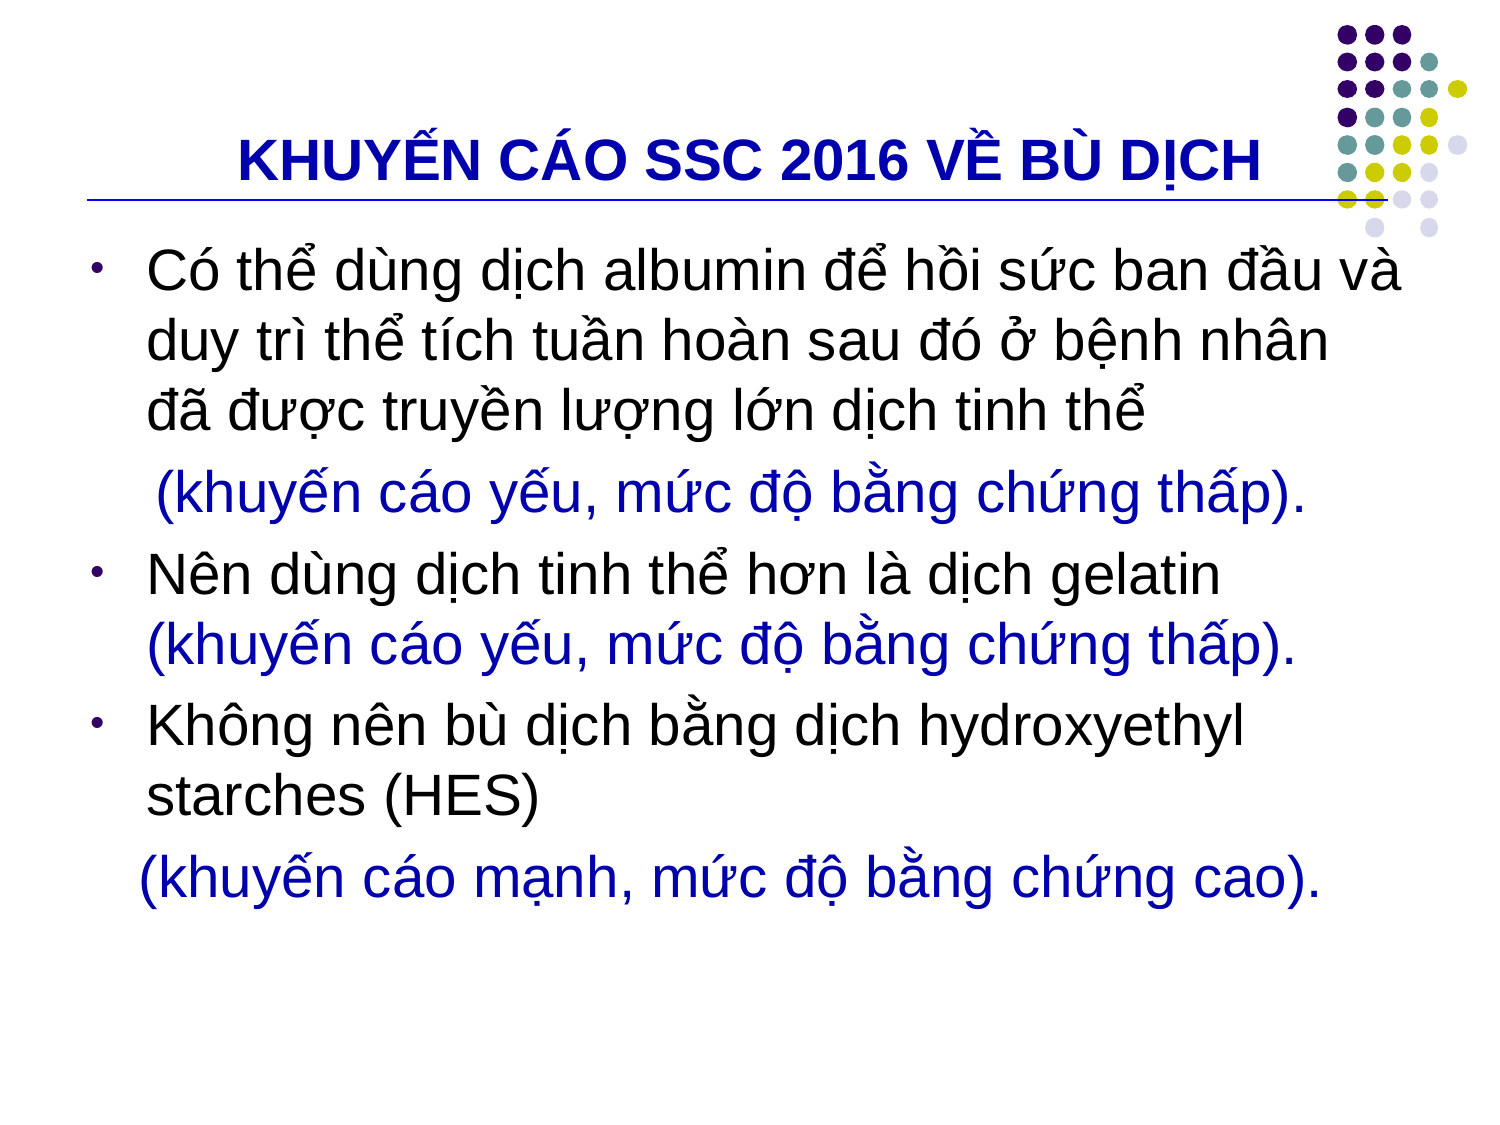

# KHUYẾN CÁO SSC 2016 VỀ BÙ DỊCH
Có thể dùng dịch albumin để hồi sức ban đầu và duy trì thể tích tuần hoàn sau đó ở bệnh nhân đã được truyền lượng lớn dịch tinh thể
    (khuyến cáo yếu, mức độ bằng chứng thấp).
Nên dùng dịch tinh thể hơn là dịch gelatin (khuyến cáo yếu, mức độ bằng chứng thấp).
Không nên bù dịch bằng dịch hydroxyethyl starches (HES)
   (khuyến cáo mạnh, mức độ bằng chứng cao).